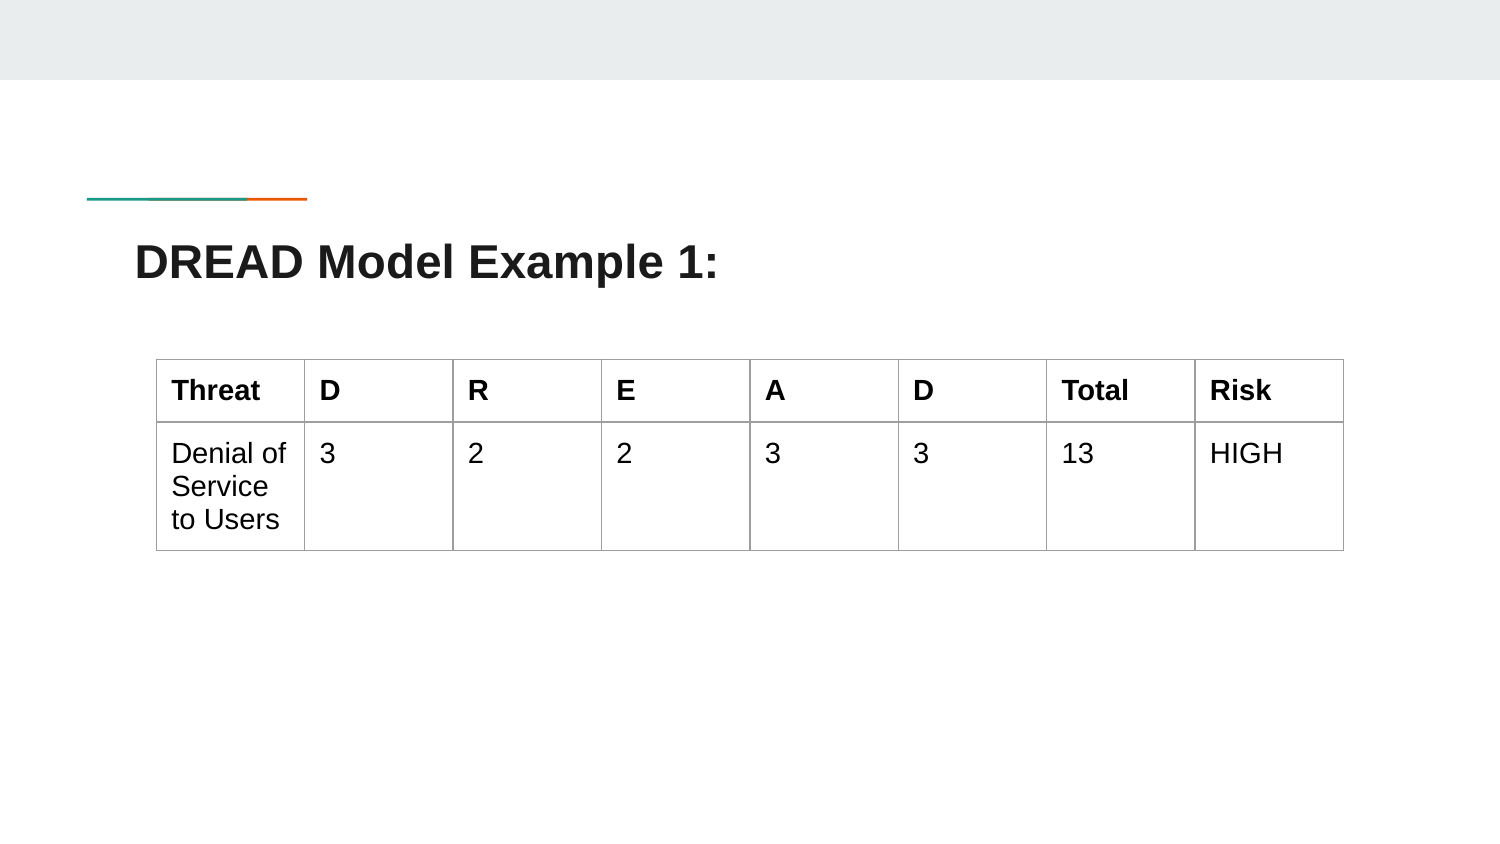

# DREAD Model Example 1:
| Threat | D | R | E | A | D | Total | Risk |
| --- | --- | --- | --- | --- | --- | --- | --- |
| Denial of Service to Users | 3 | 2 | 2 | 3 | 3 | 13 | HIGH |